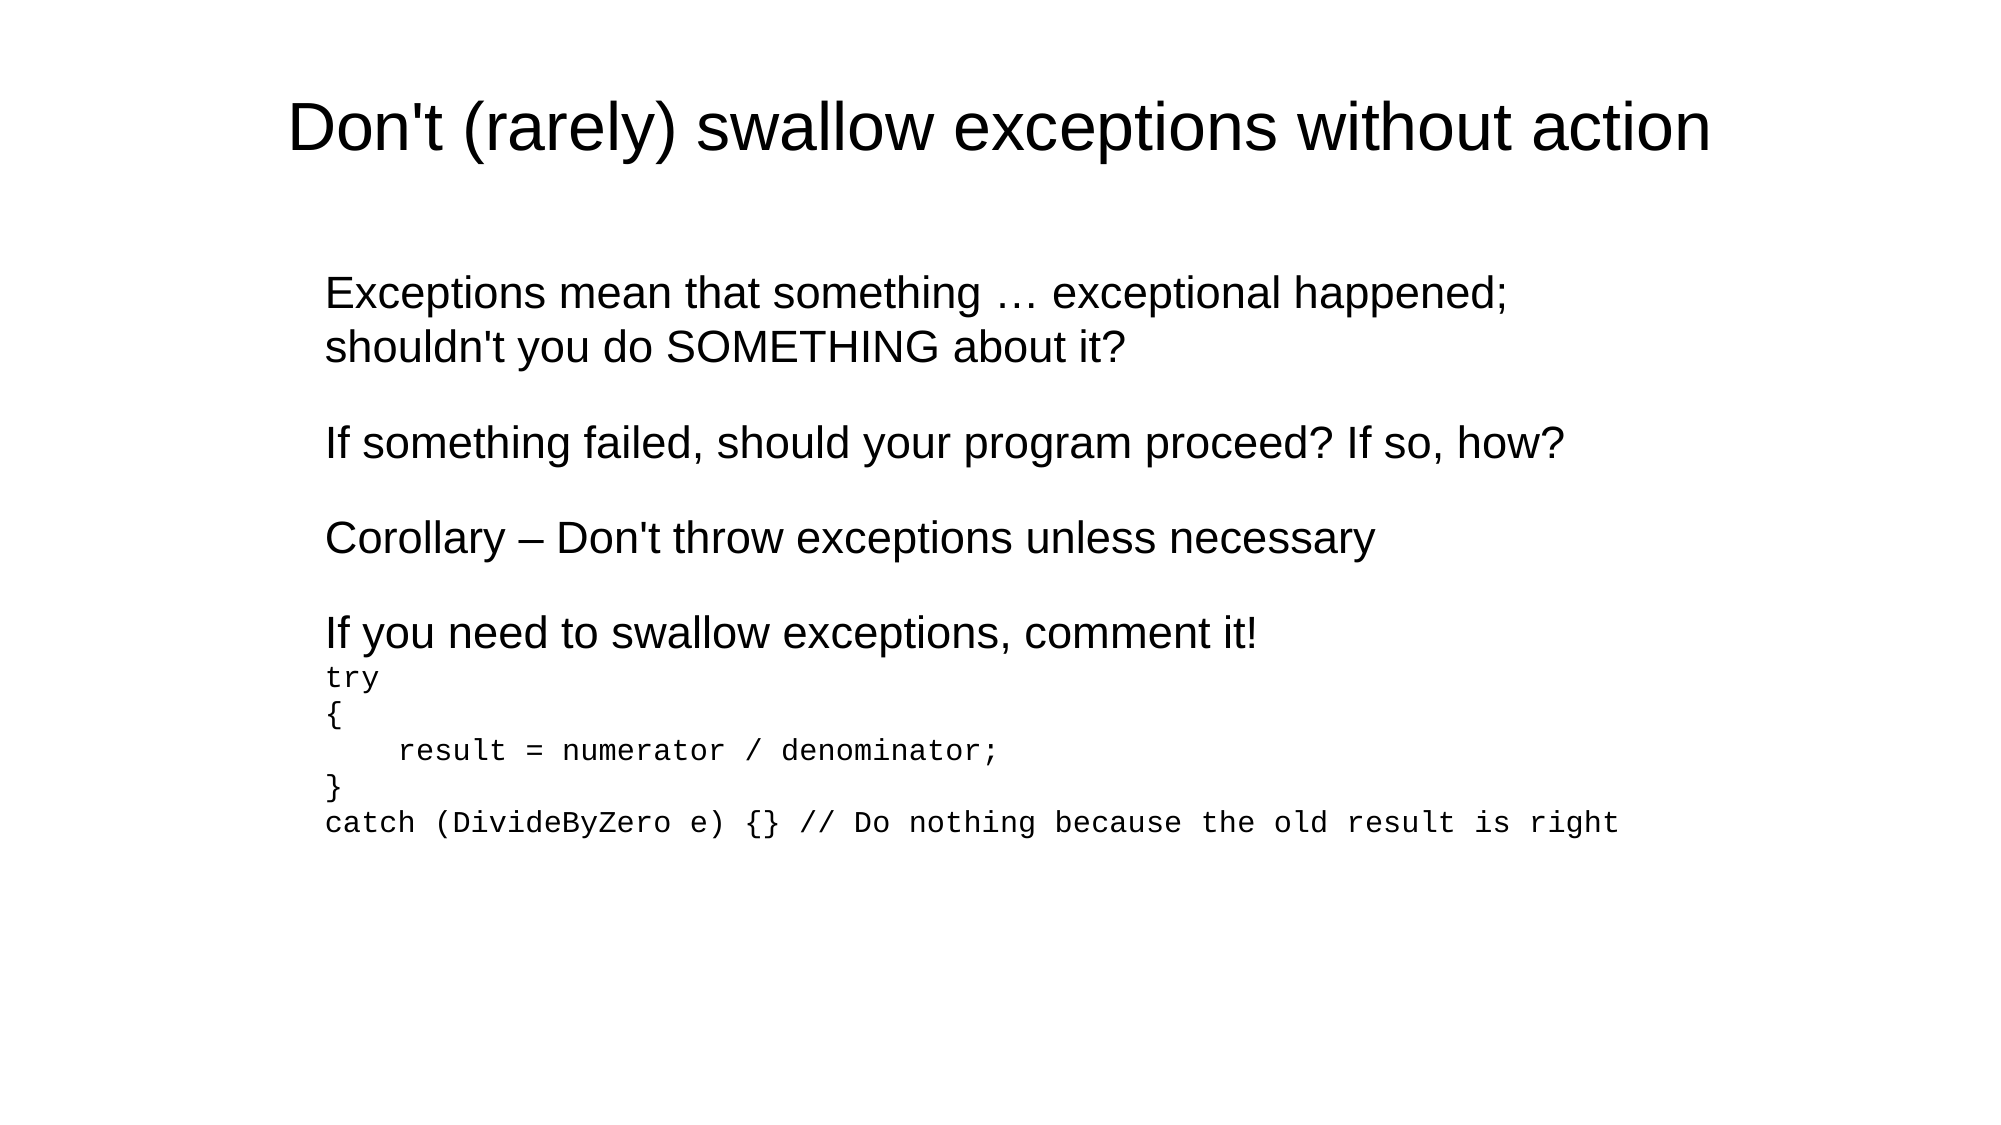

Don't (rarely) swallow exceptions without action
Exceptions mean that something … exceptional happened; shouldn't you do SOMETHING about it?

If something failed, should your program proceed? If so, how?

Corollary – Don't throw exceptions unless necessary

If you need to swallow exceptions, comment it!
try
{
    result = numerator / denominator;
}
catch (DivideByZero e) {} // Do nothing because the old result is right